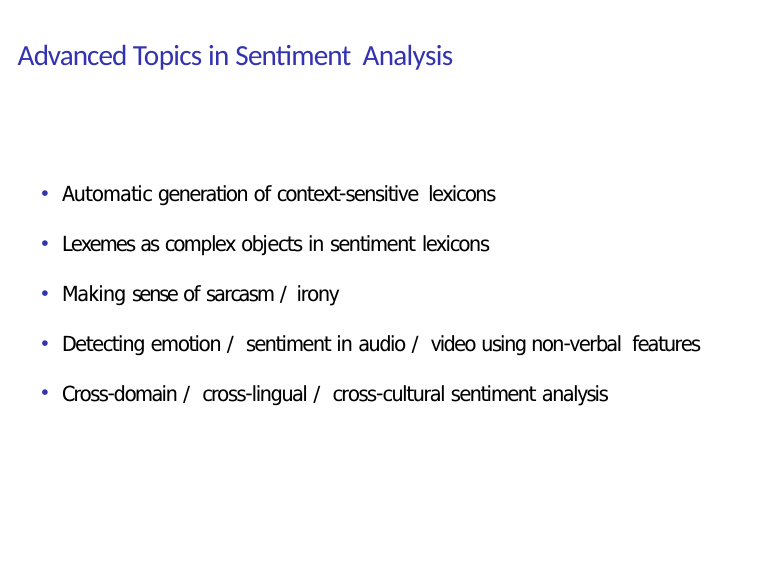

# Advanced Topics in Sentiment Analysis
Automatic generation of context-sensitive lexicons
Lexemes as complex objects in sentiment lexicons
Making sense of sarcasm / irony
Detecting emotion / sentiment in audio / video using non-verbal features
Cross-domain / cross-lingual / cross-cultural sentiment analysis